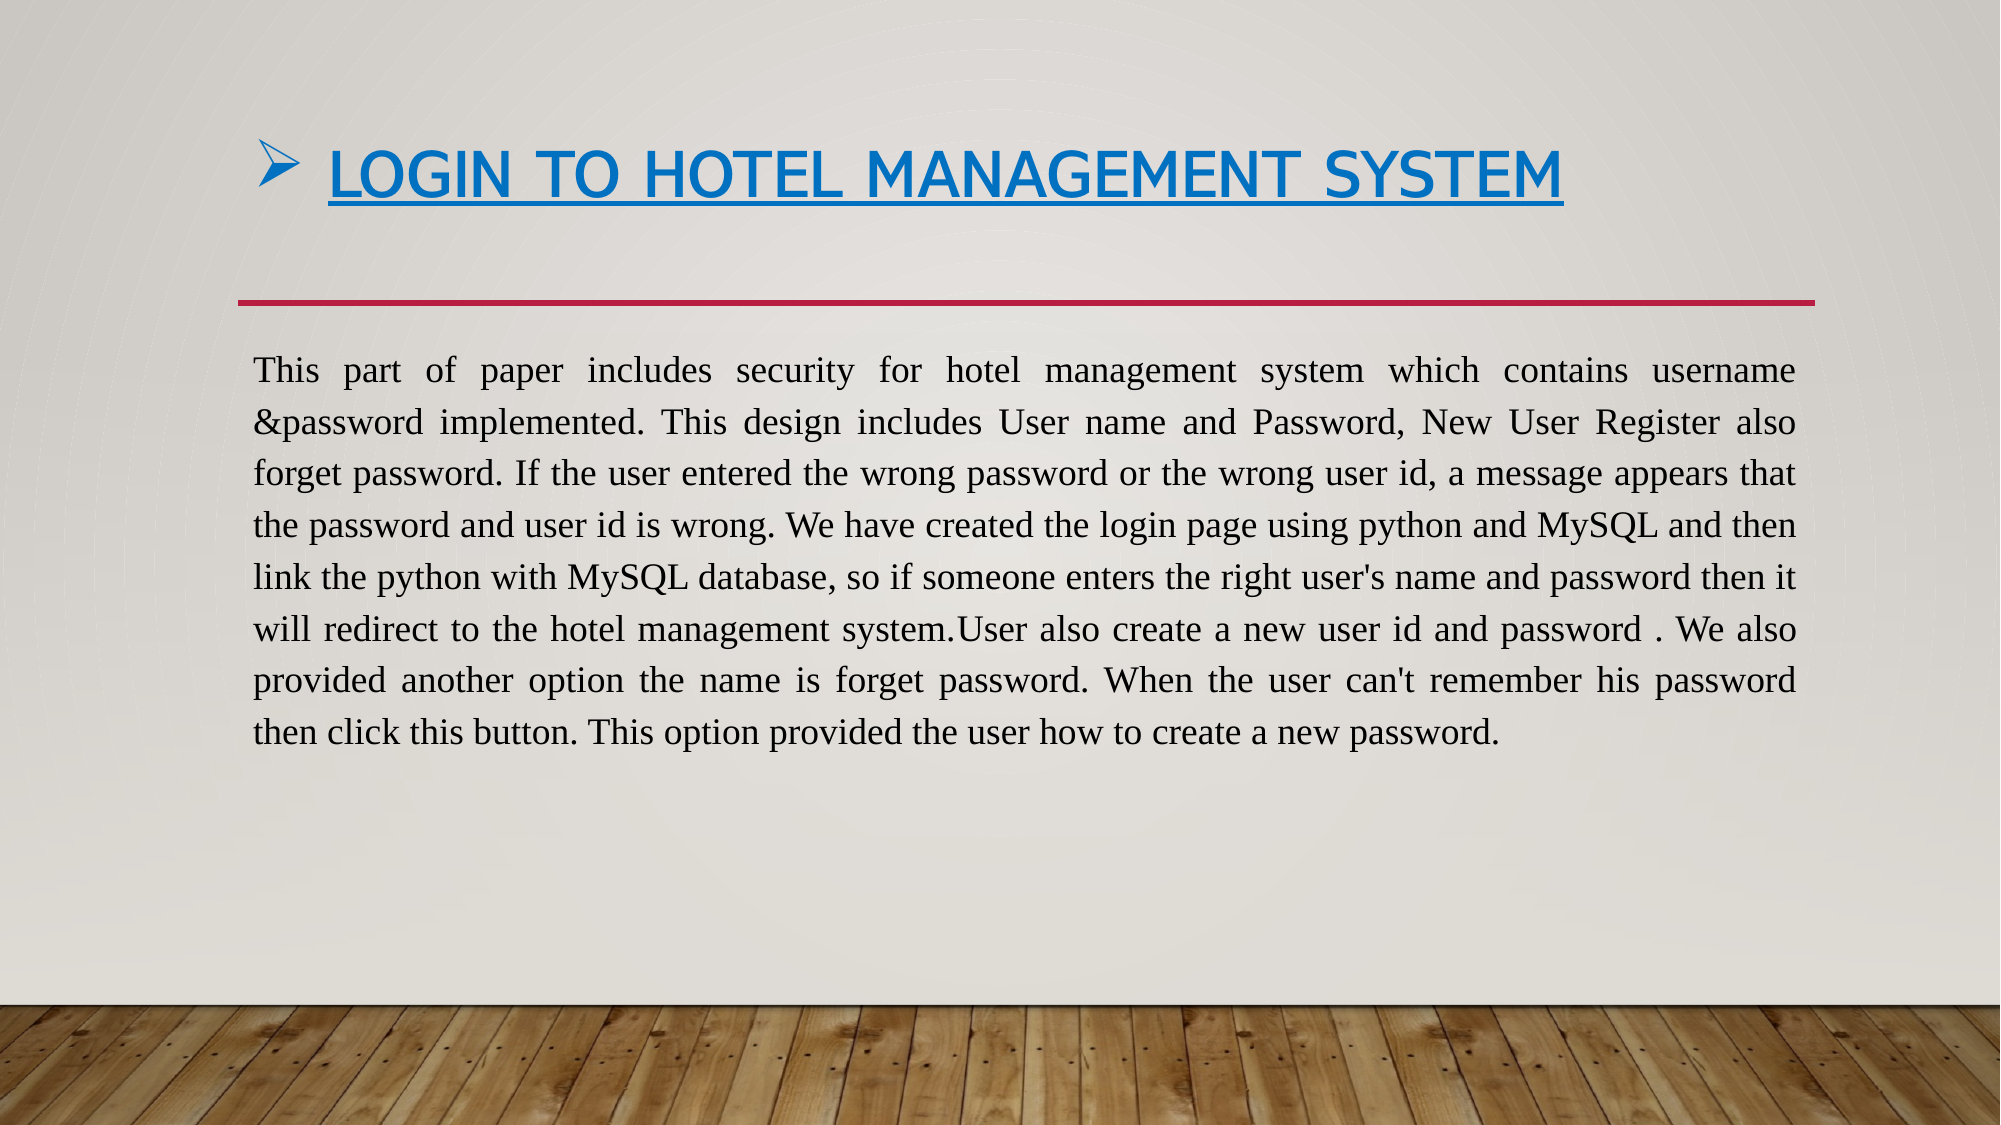

# LOGIN TO Hotel management system
This part of paper includes security for hotel management system which contains username &password implemented. This design includes User name and Password, New User Register also forget password. If the user entered the wrong password or the wrong user id, a message appears that the password and user id is wrong. We have created the login page using python and MySQL and then link the python with MySQL database, so if someone enters the right user's name and password then it will redirect to the hotel management system.User also create a new user id and password . We also provided another option the name is forget password. When the user can't remember his password then click this button. This option provided the user how to create a new password.